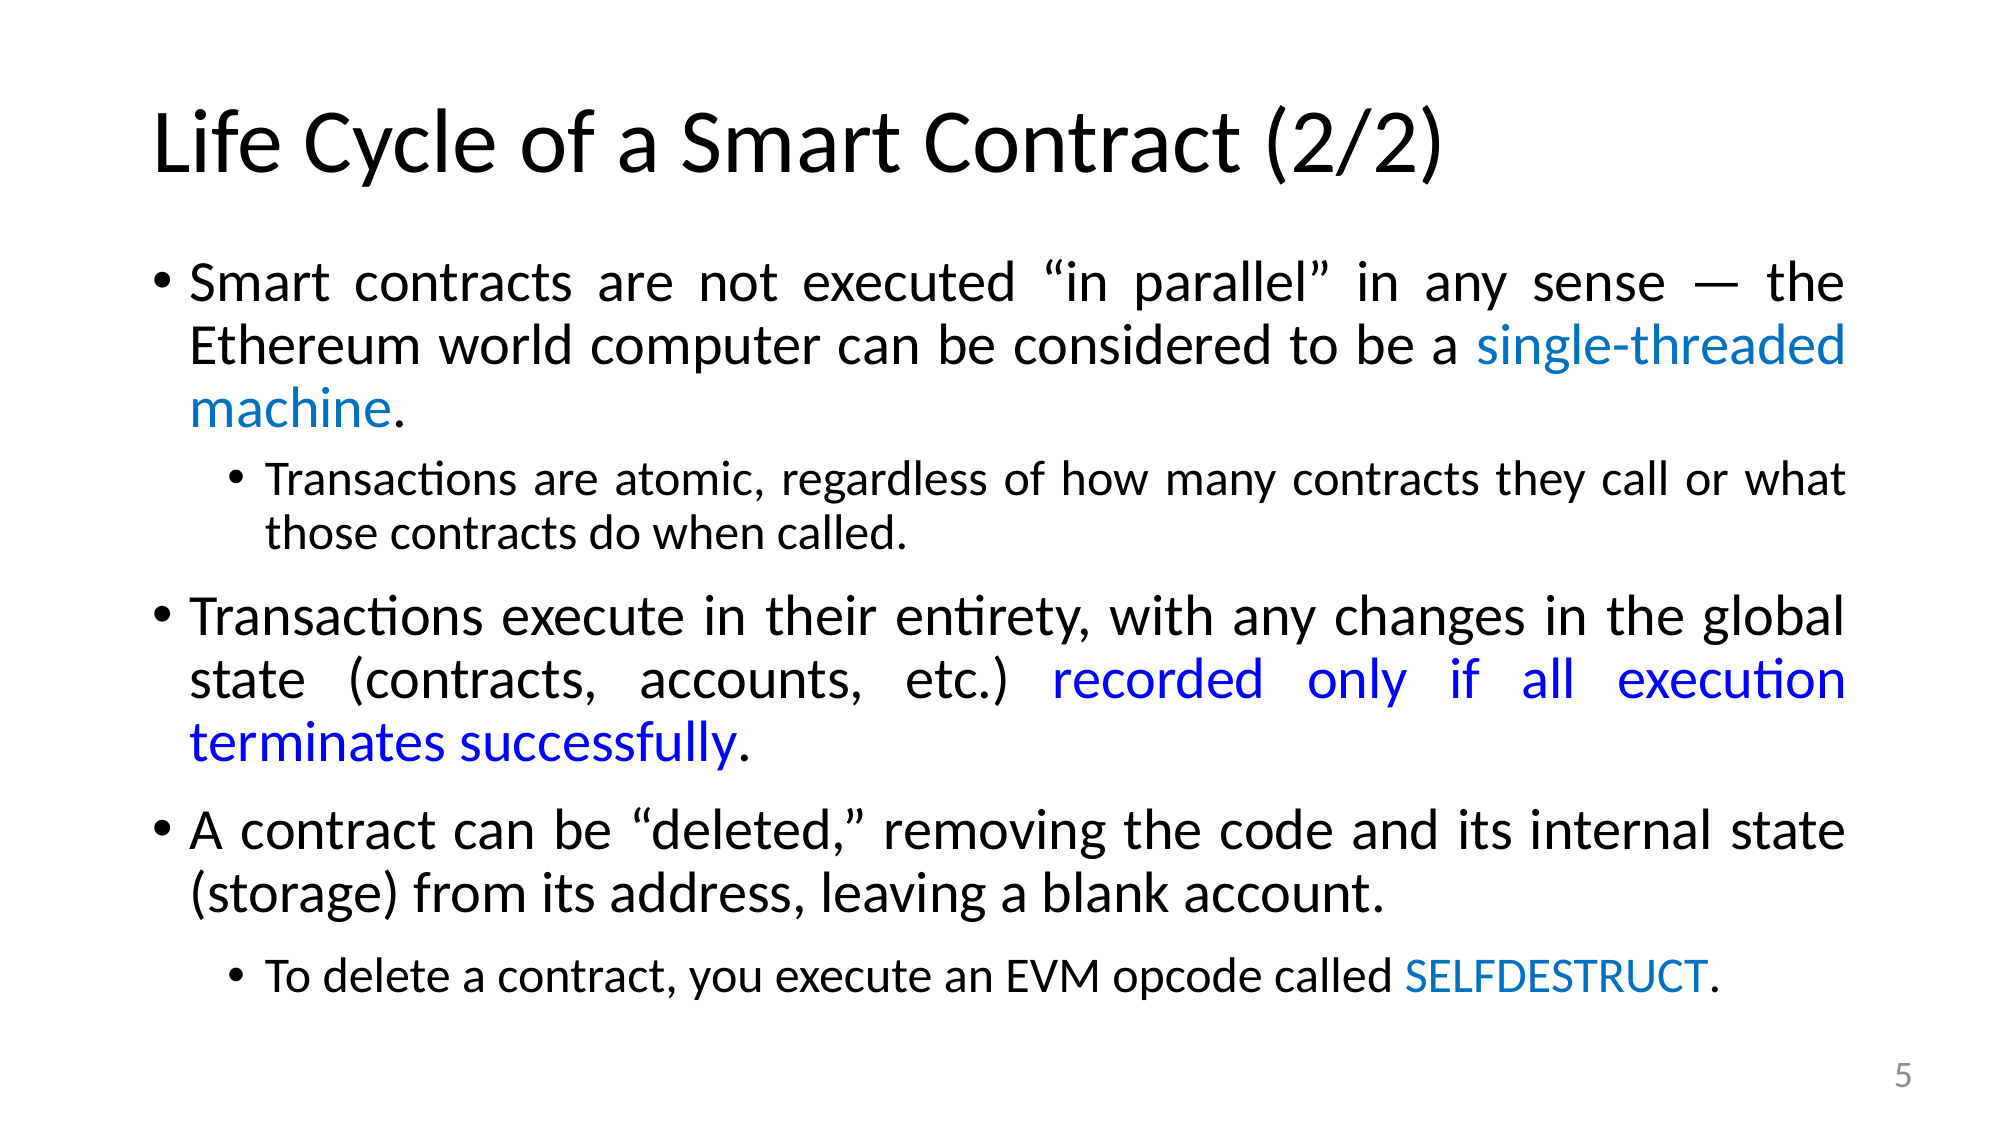

# Life Cycle of a Smart Contract (2/2)
Smart contracts are not executed “in parallel” in any sense — the Ethereum world computer can be considered to be a single-threaded machine.
Transactions are atomic, regardless of how many contracts they call or what those contracts do when called.
Transactions execute in their entirety, with any changes in the global state (contracts, accounts, etc.) recorded only if all execution terminates successfully.
A contract can be “deleted,” removing the code and its internal state (storage) from its address, leaving a blank account.
To delete a contract, you execute an EVM opcode called SELFDESTRUCT.

5